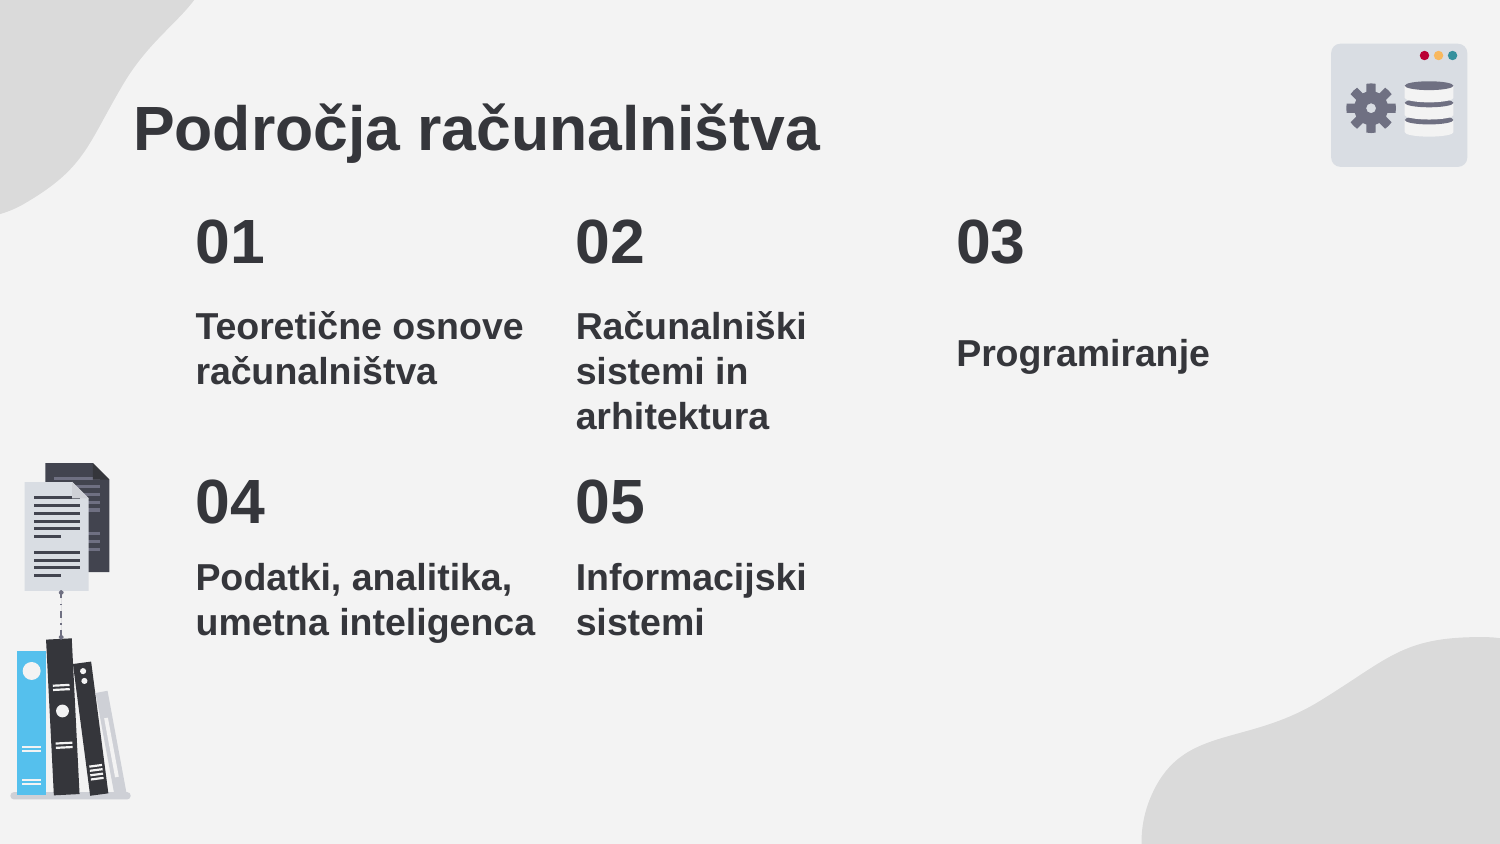

# Področja računalništva
01
02
03
Teoretične osnove računalništva
Računalniški sistemi in arhitektura
Programiranje
04
05
Podatki, analitika, umetna inteligenca
Informacijski sistemi